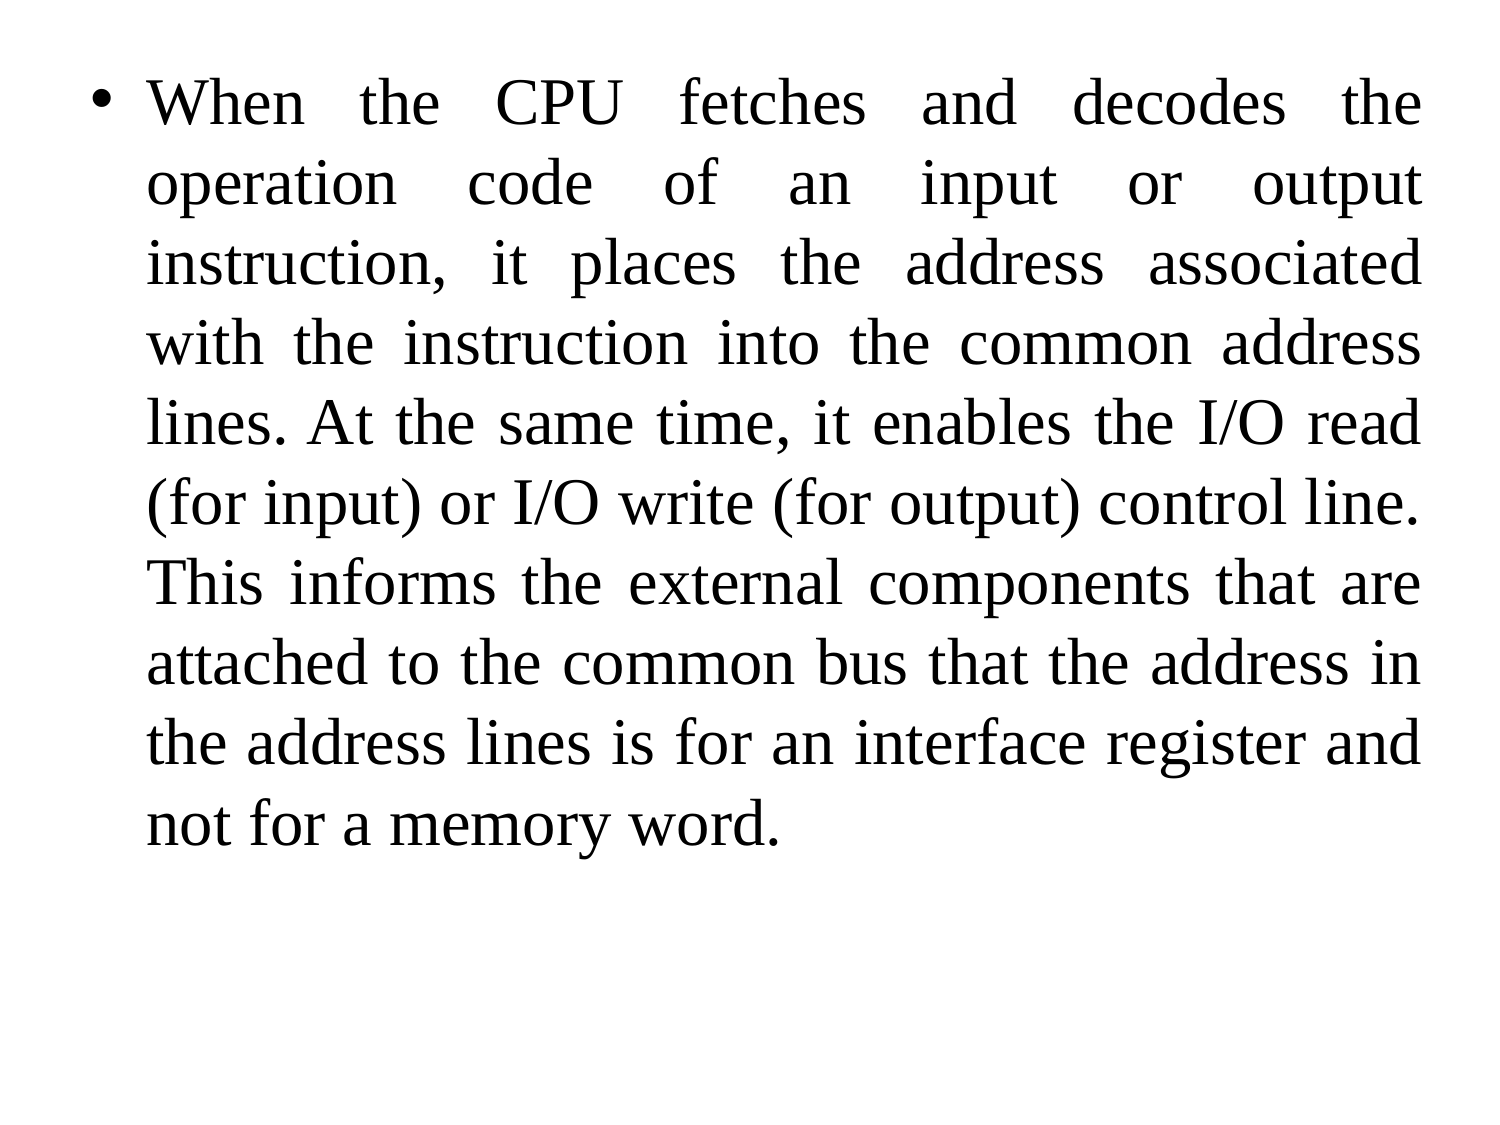

When the CPU fetches and decodes the operation code of an input or output instruction, it places the address associated with the instruction into the common address lines. At the same time, it enables the I/O read (for input) or I/O write (for output) control line. This informs the external components that are attached to the common bus that the address in the address lines is for an interface register and not for a memory word.